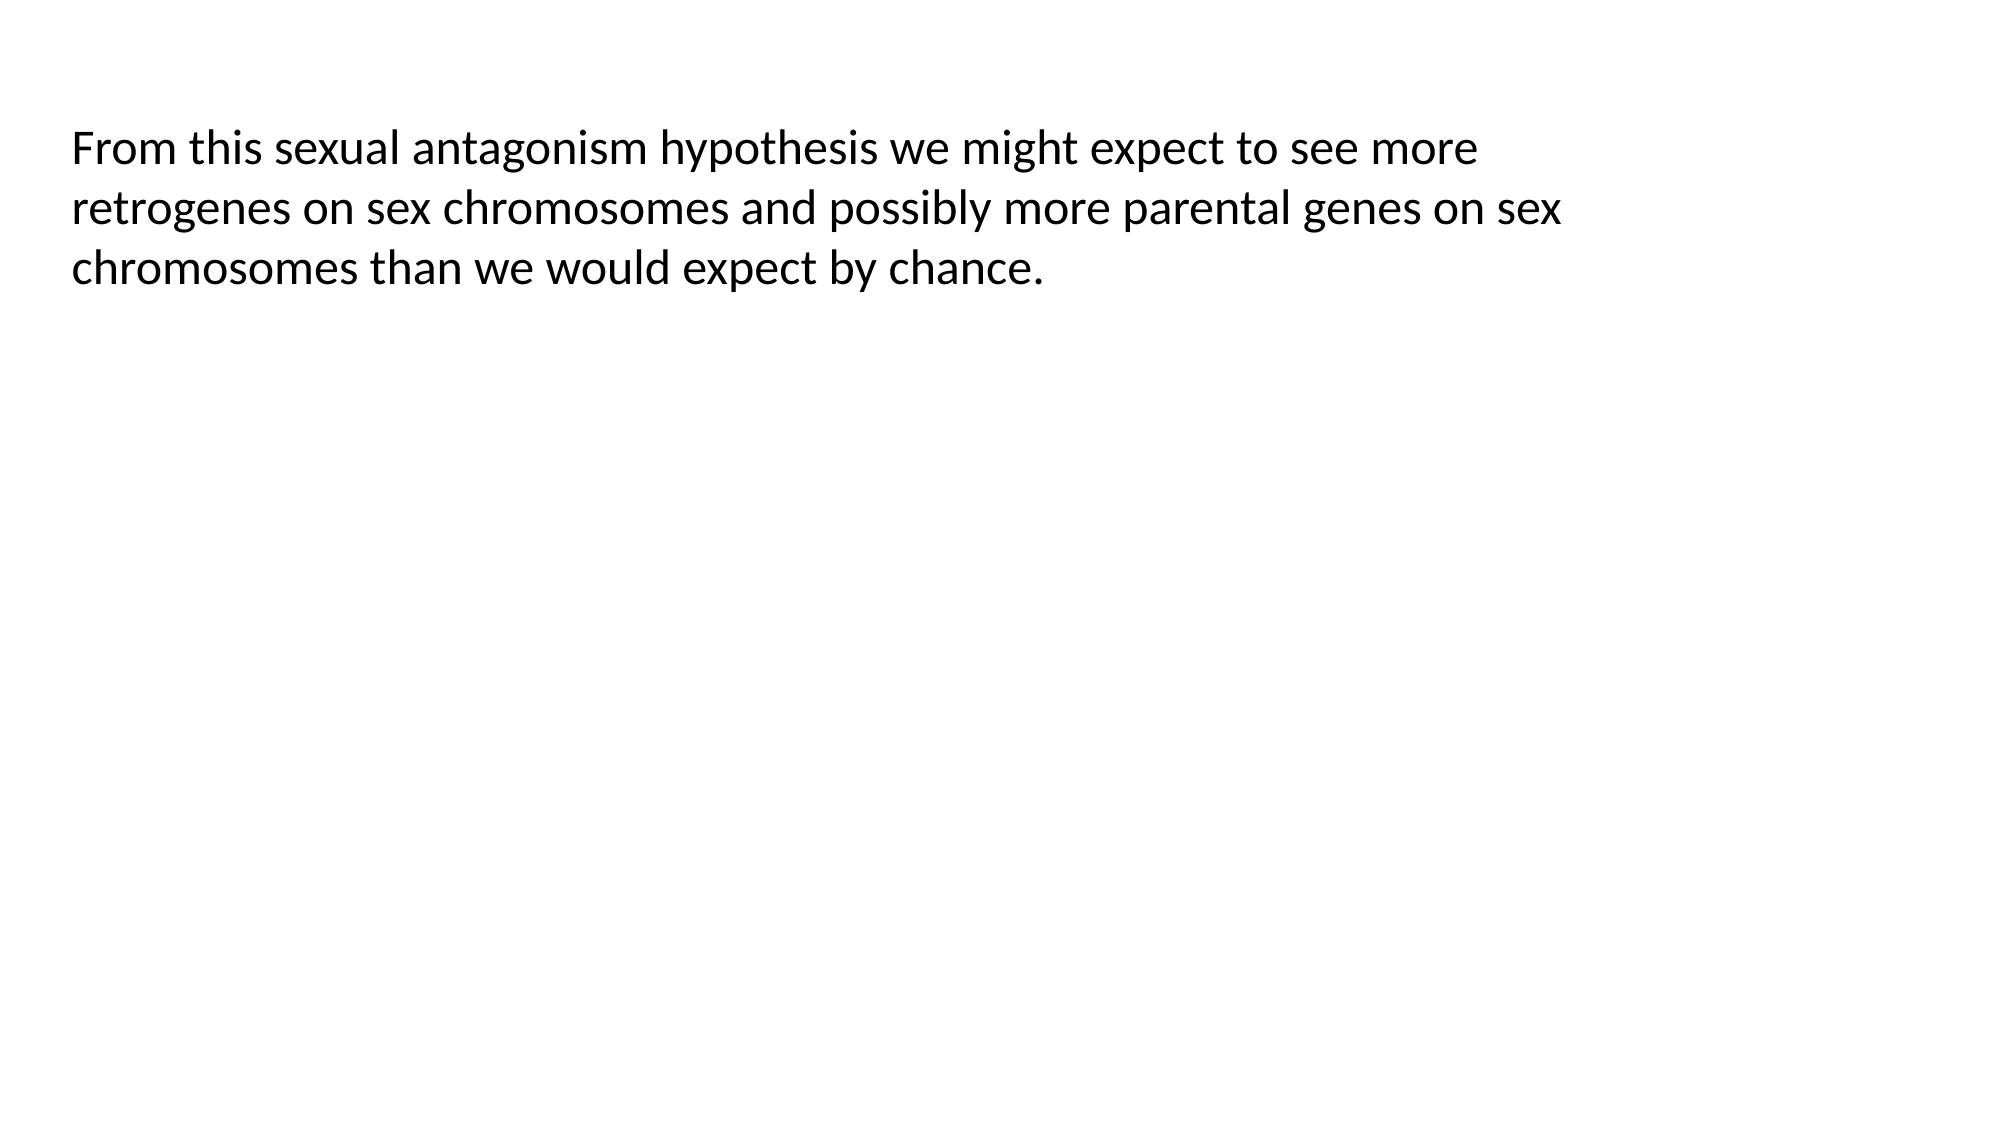

From this sexual antagonism hypothesis we might expect to see more retrogenes on sex chromosomes and possibly more parental genes on sex chromosomes than we would expect by chance.